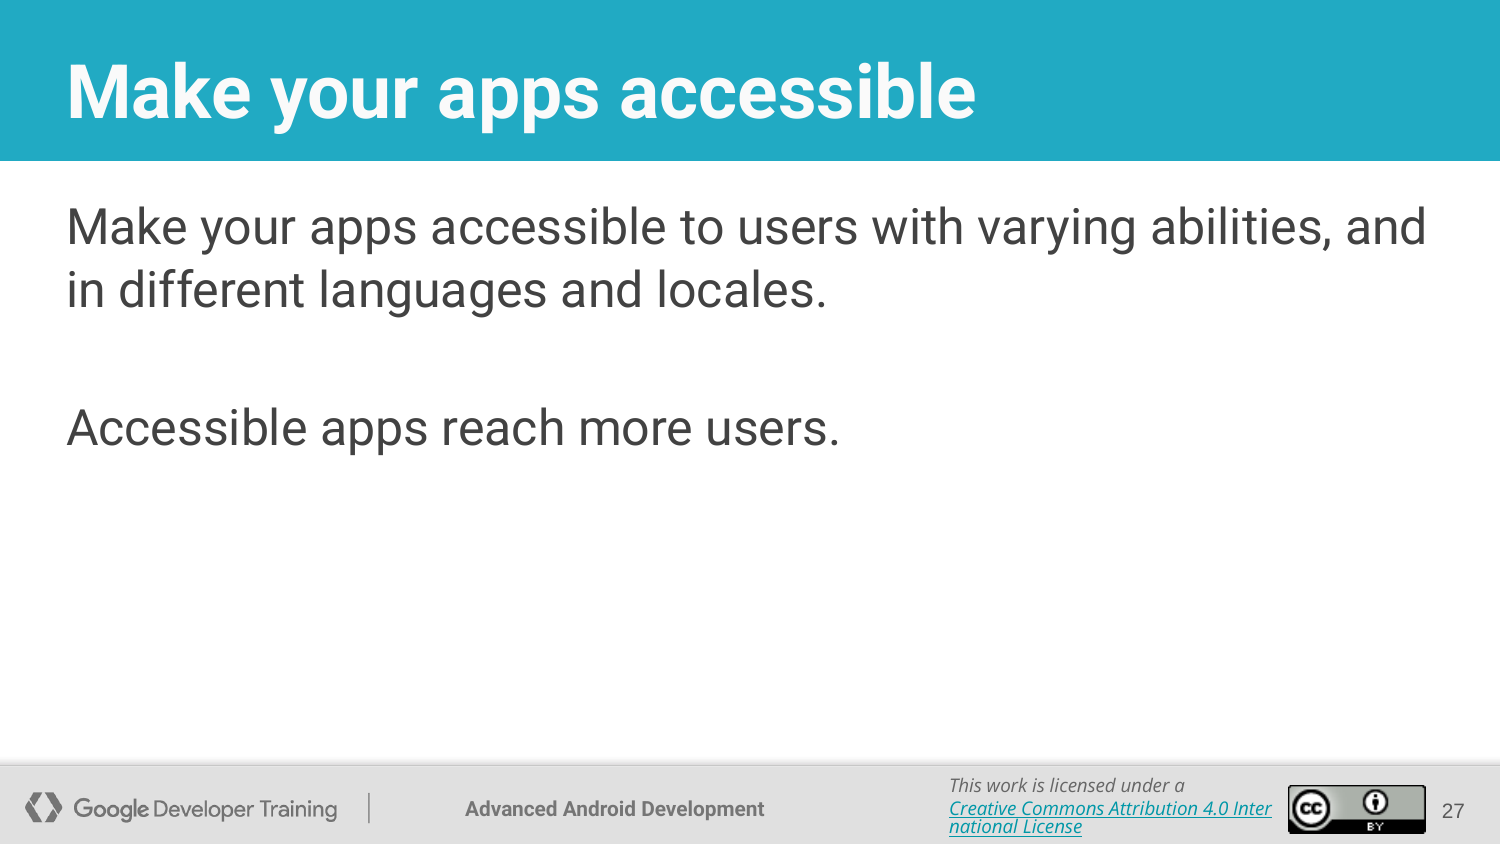

# Make your apps accessible
Make your apps accessible to users with varying abilities, and in different languages and locales.

Accessible apps reach more users.
27